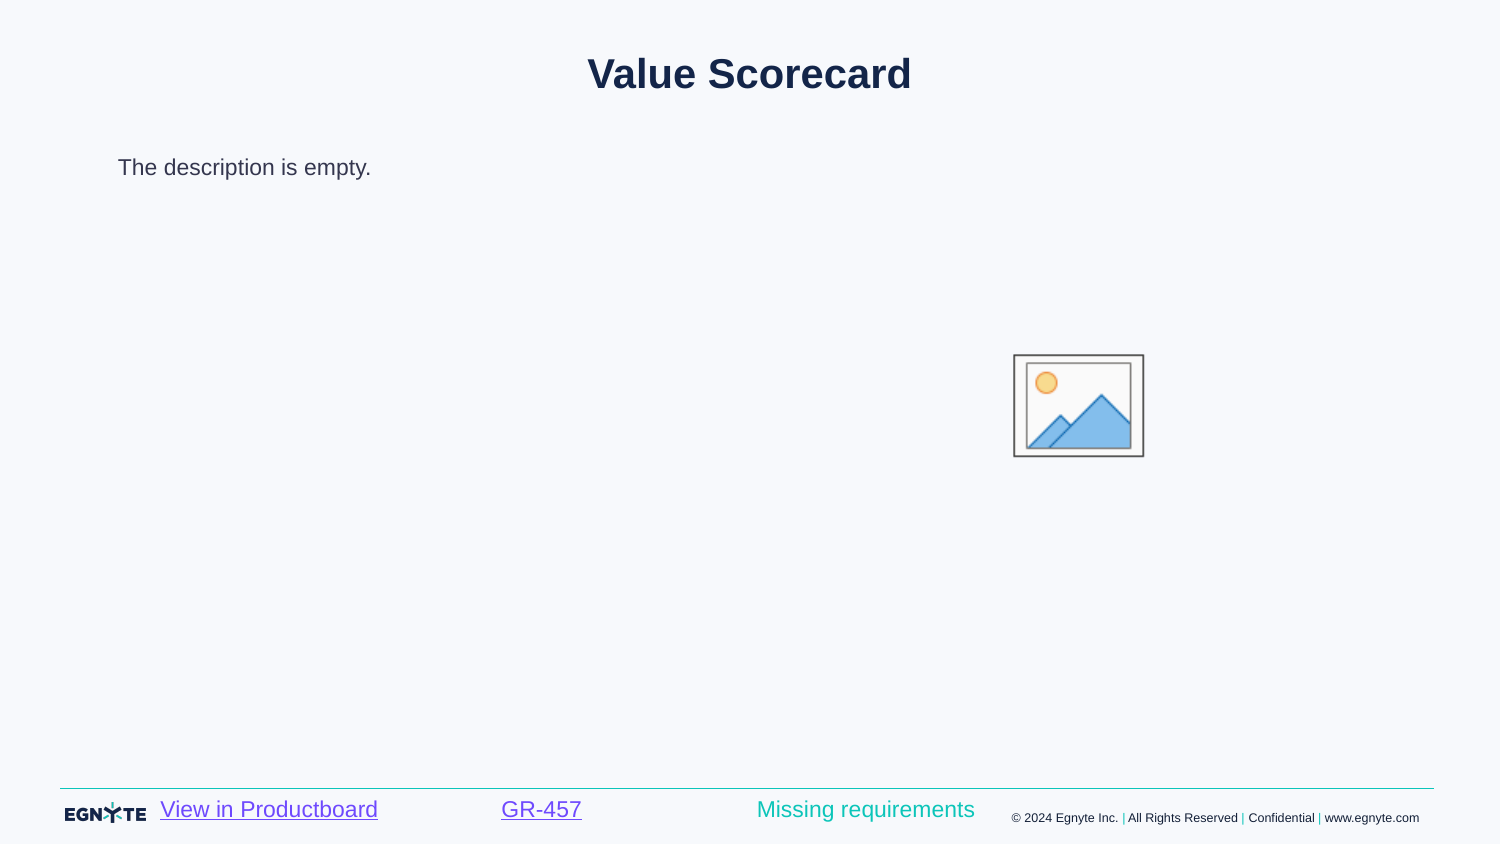

# Value Scorecard

The description is empty.

Missing requirements
GR-457
View in Productboard